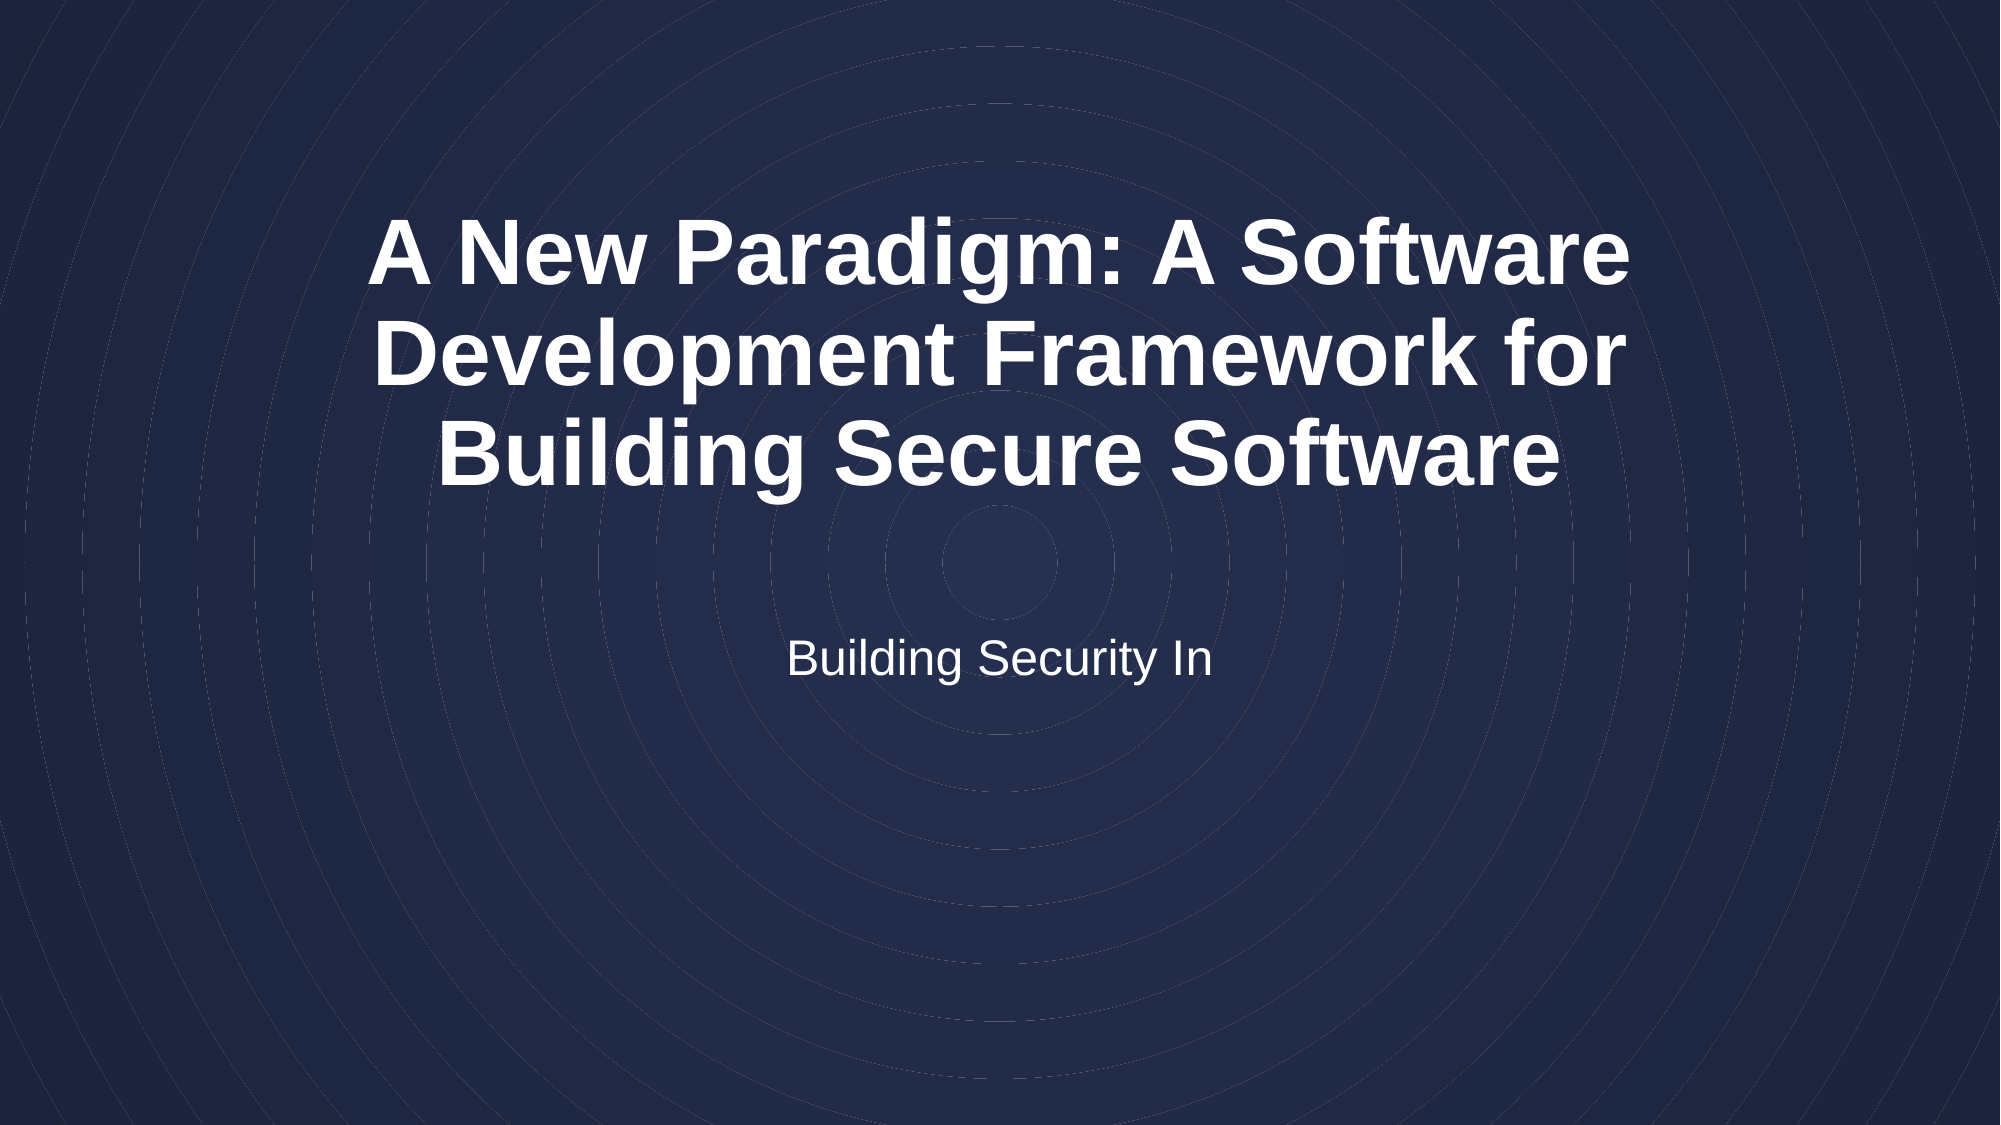

# A New Paradigm: A Software Development Framework for Building Secure Software
Building Security In